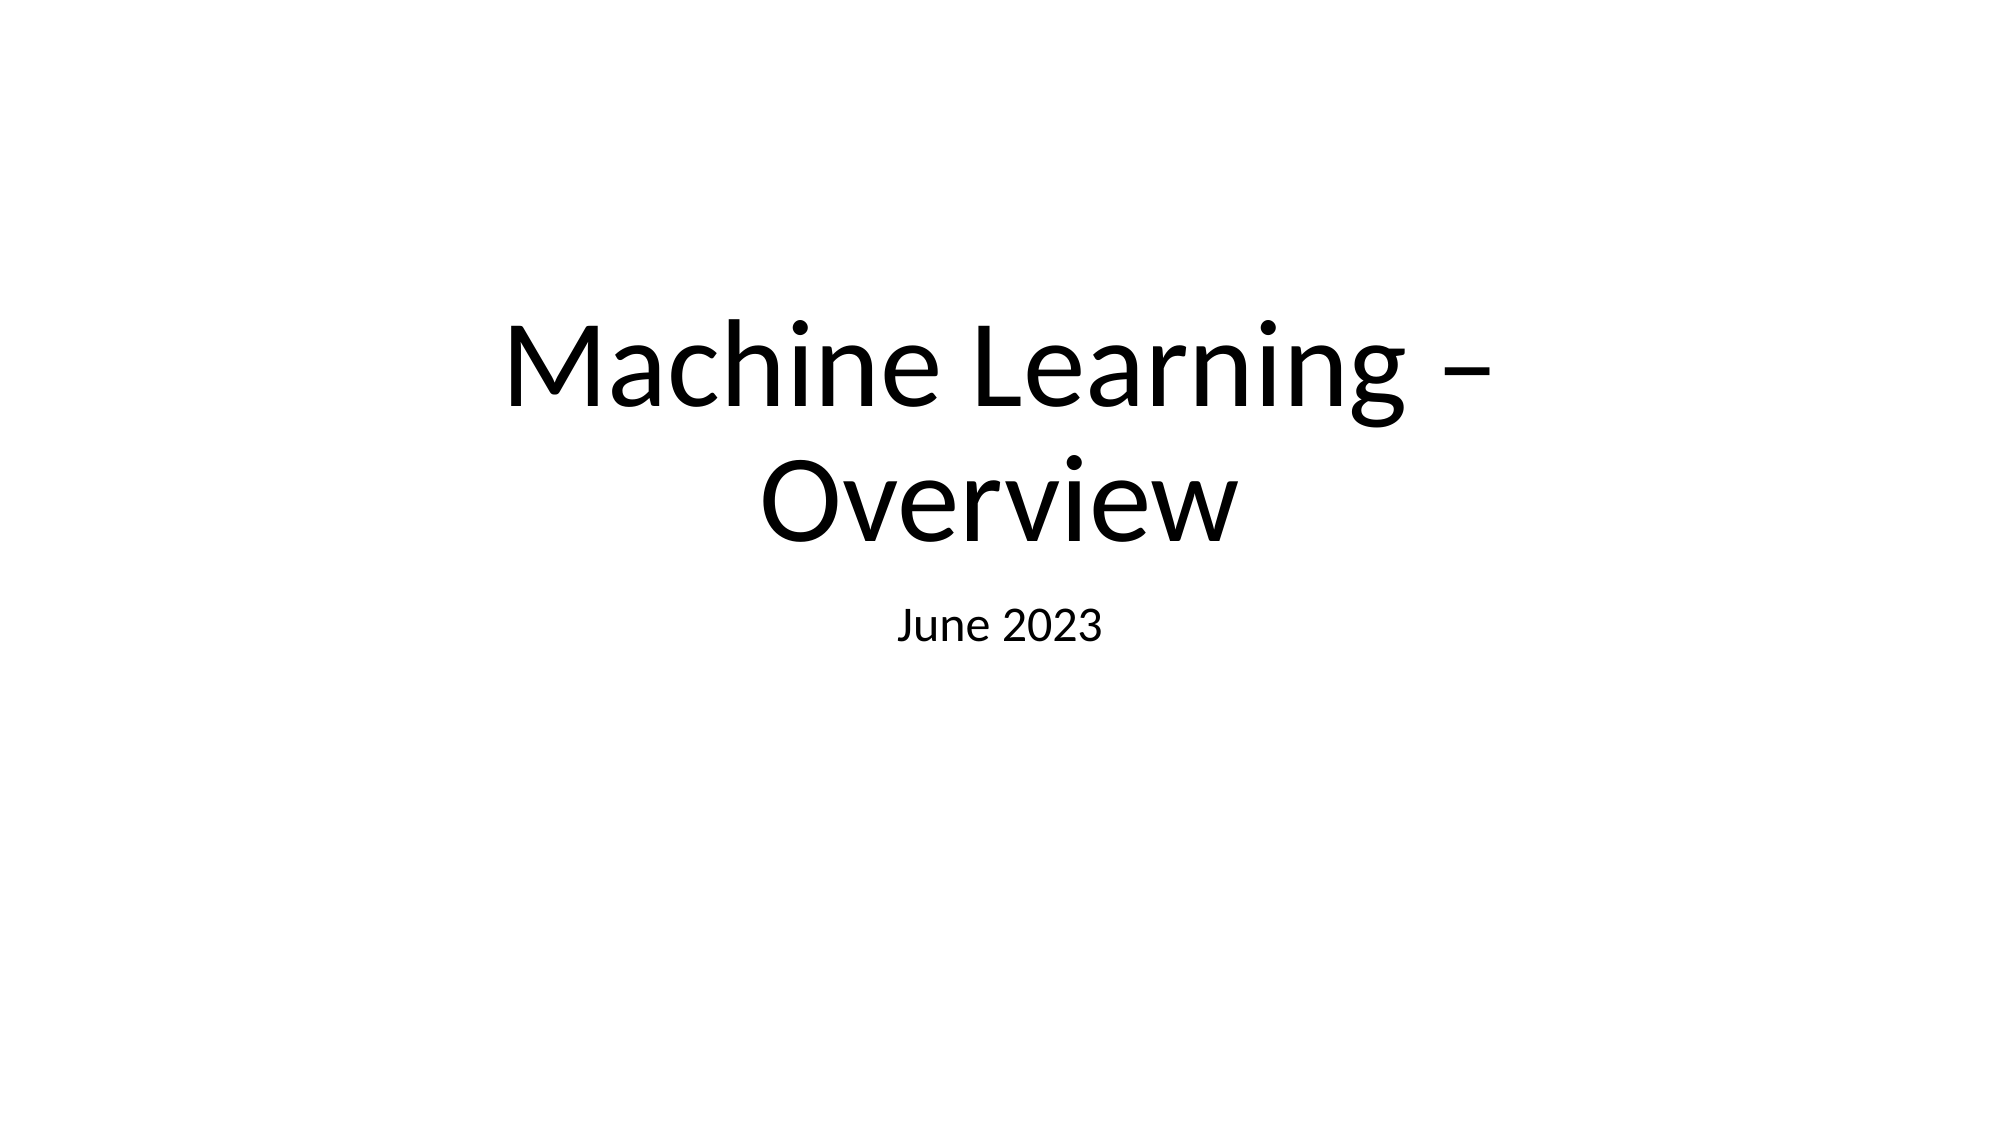

# Machine Learning – Overview
June 2023